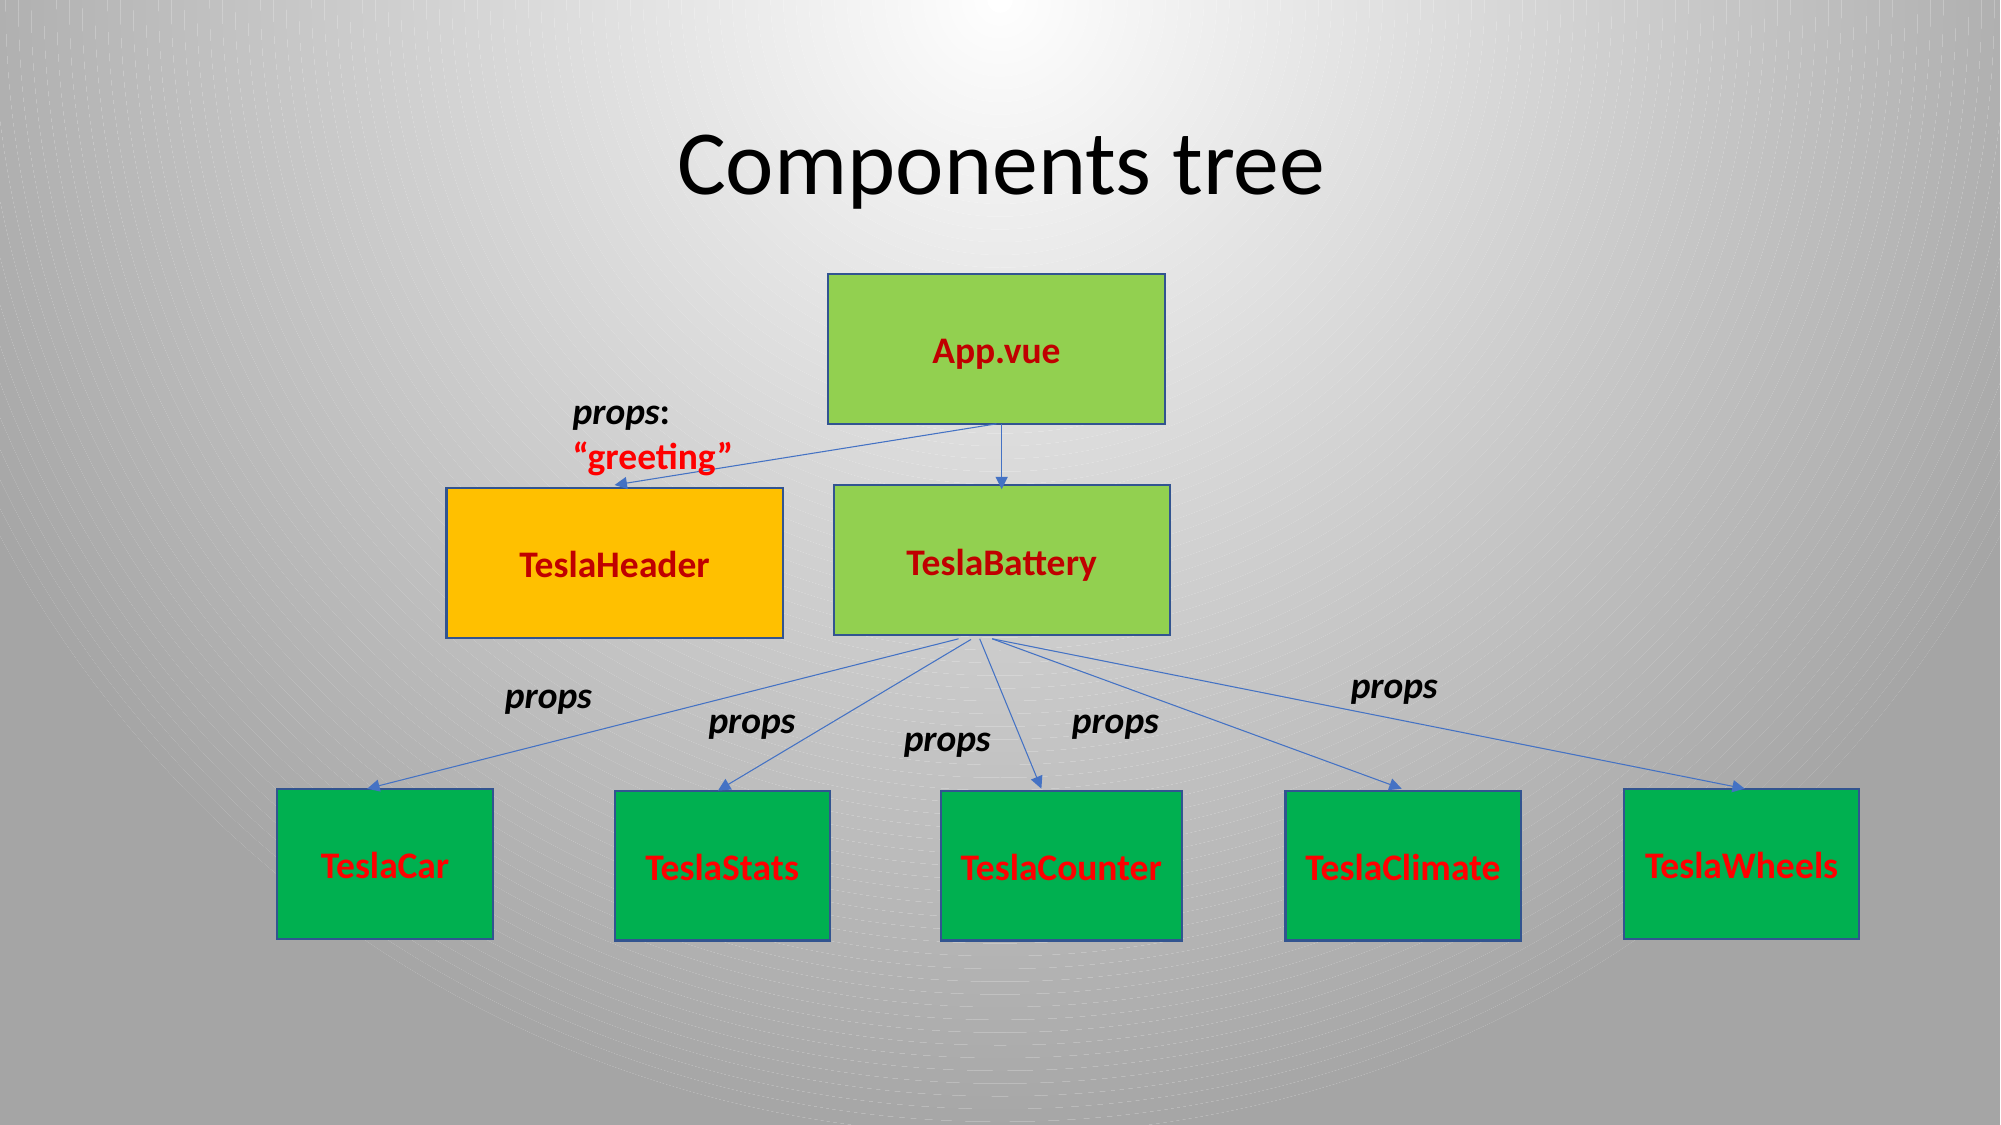

# Components tree
App.vue

props: “greeting”
TeslaBattery
TeslaHeader
props
props
props
props
props
TeslaCar
TeslaWheels
TeslaStats
TeslaCounter
TeslaClimate